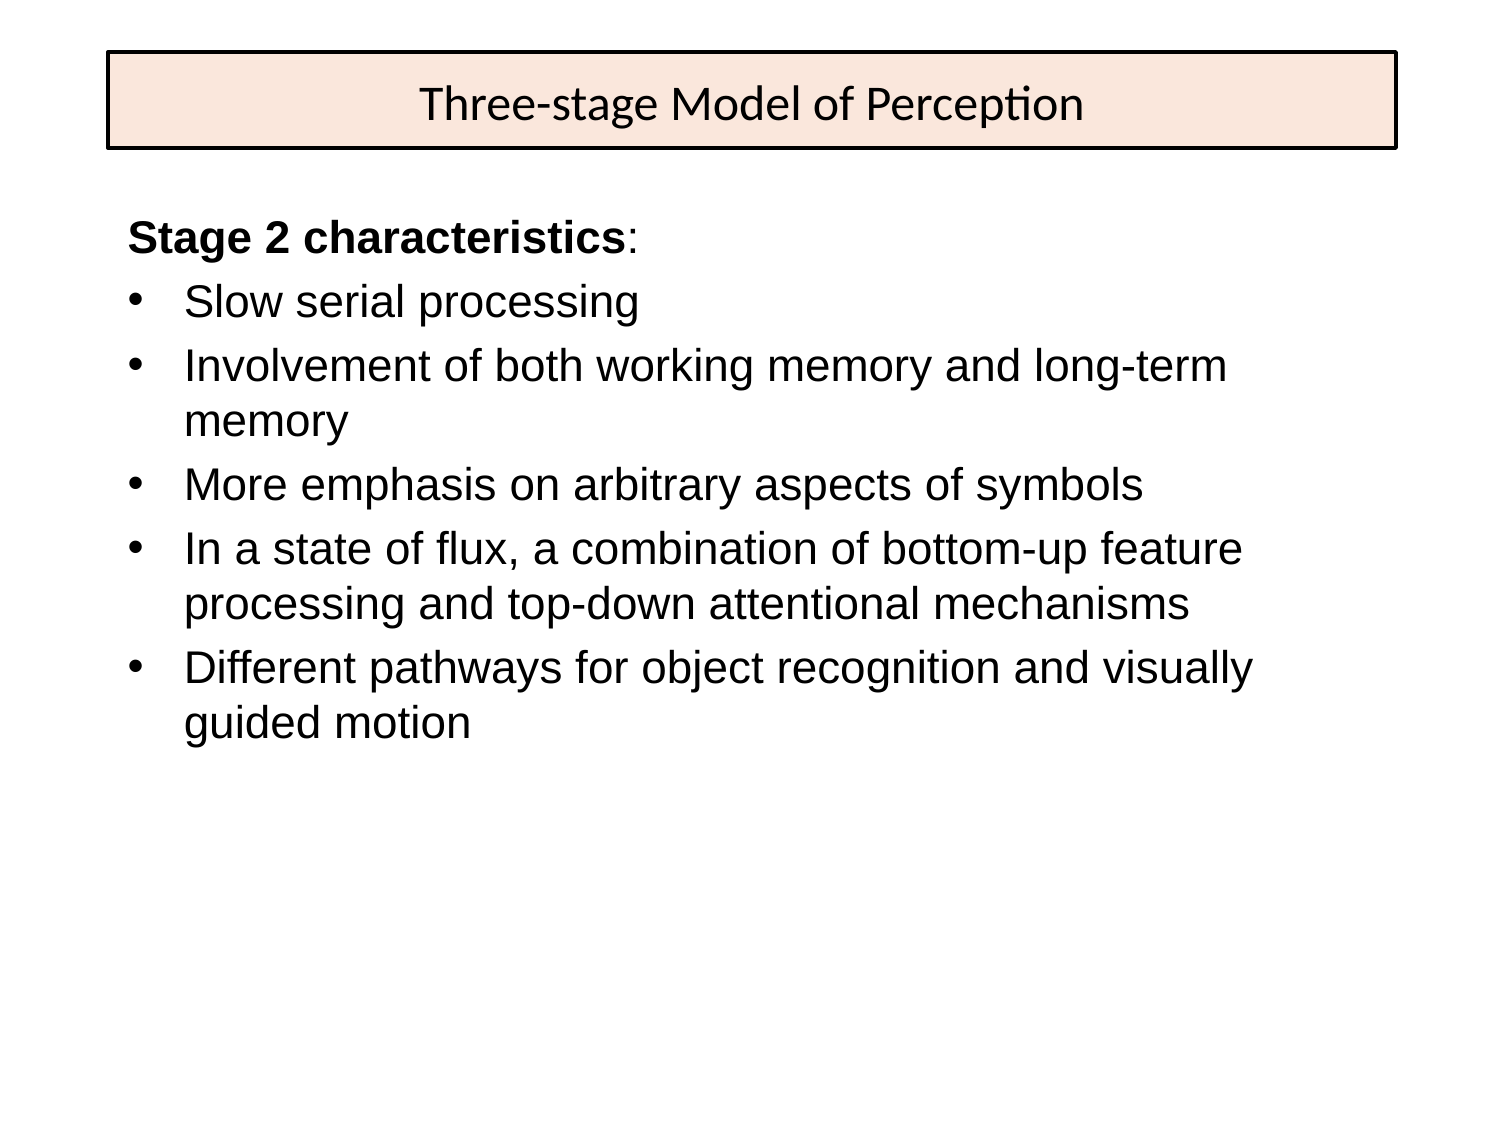

# Three-stage Model of Perception
Stage 2 characteristics:
Slow serial processing
Involvement of both working memory and long-term memory
More emphasis on arbitrary aspects of symbols
In a state of flux, a combination of bottom-up feature processing and top-down attentional mechanisms
Different pathways for object recognition and visually guided motion